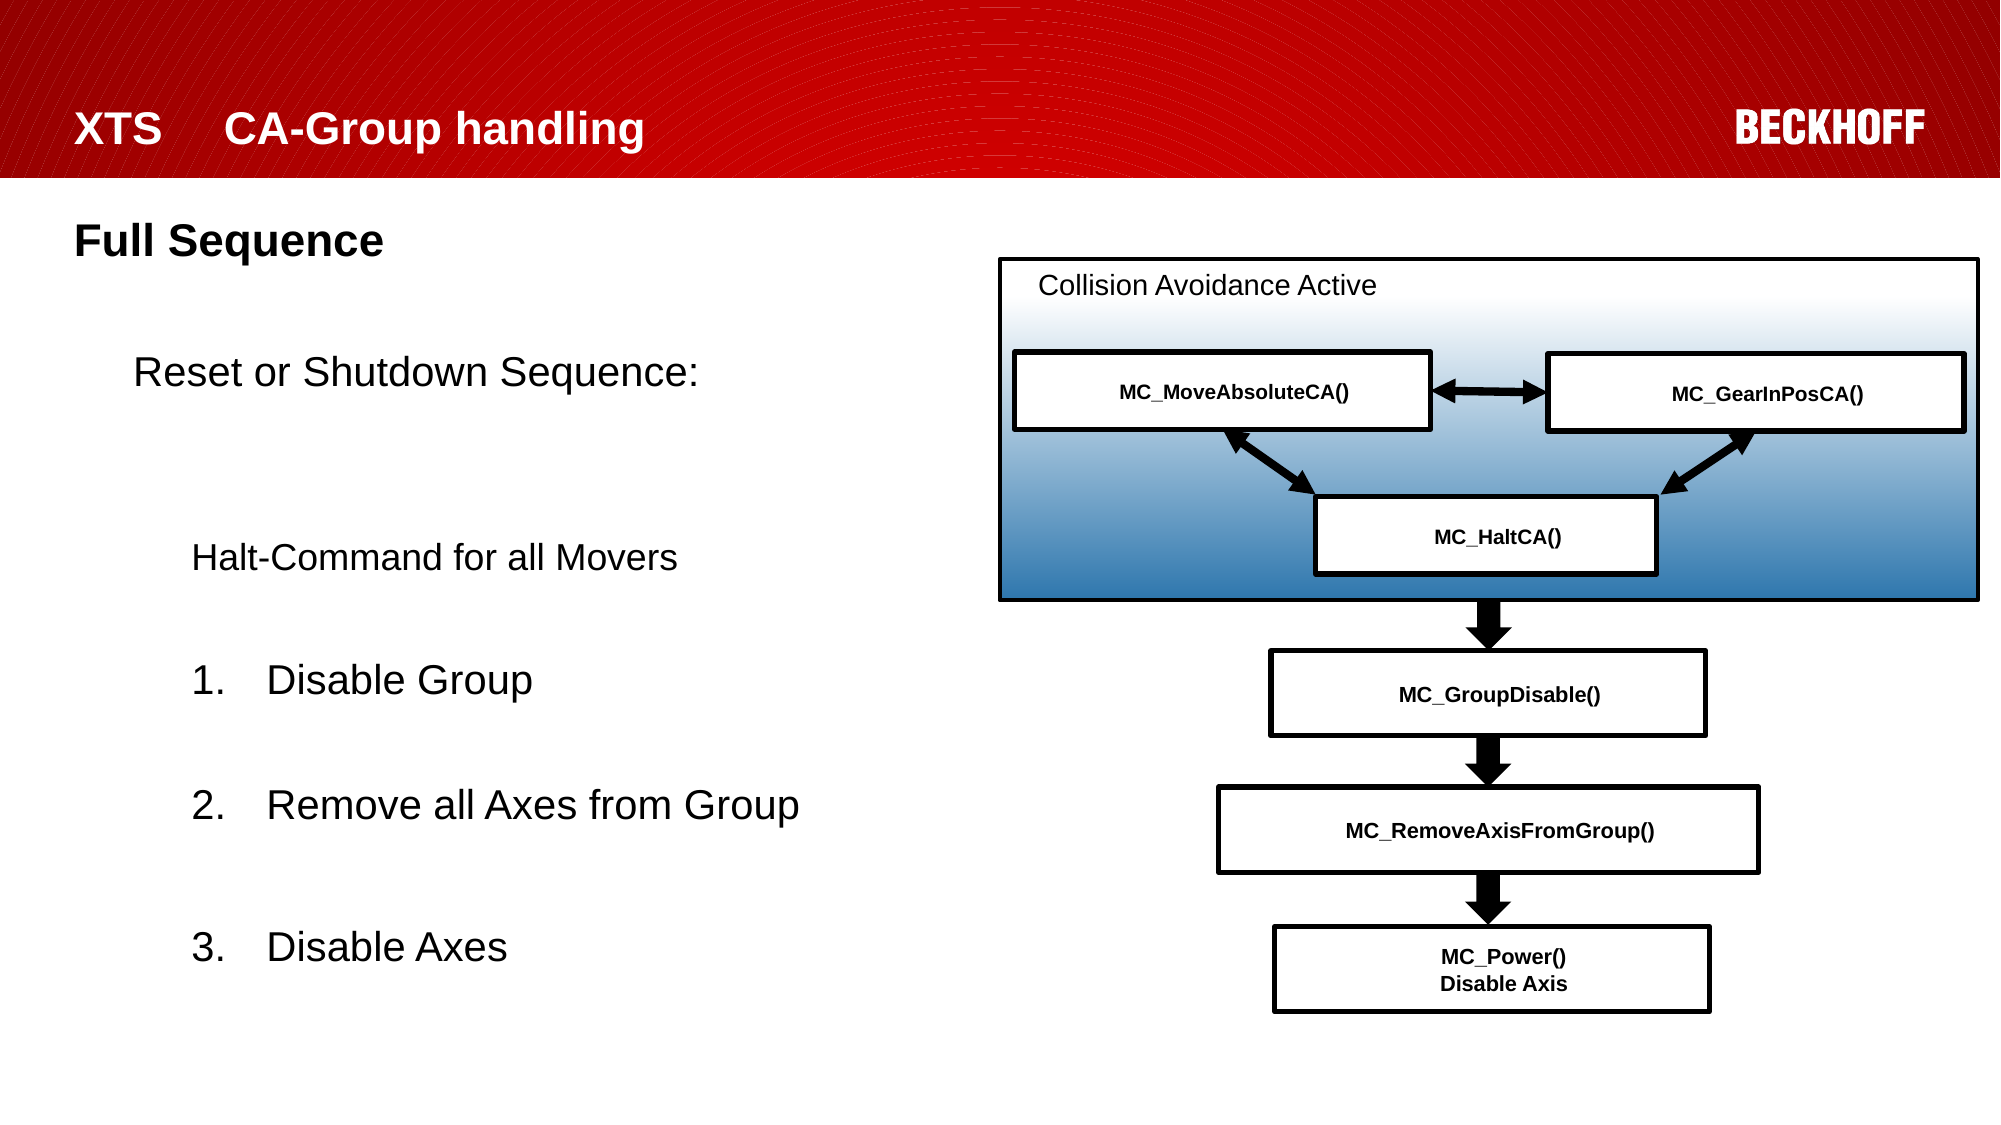

# XTS 	CA-Group handling
Full Sequence

Reset or Shutdown Sequence:

Halt-Command for all Movers

Disable Group

Remove all Axes from Group

Disable Axes

Collision Avoidance Active
MC_MoveAbsoluteCA()
MC_GearInPosCA()
MC_HaltCA()

MC_GroupDisable()

MC_RemoveAxisFromGroup()

MC_Power()
Disable Axis